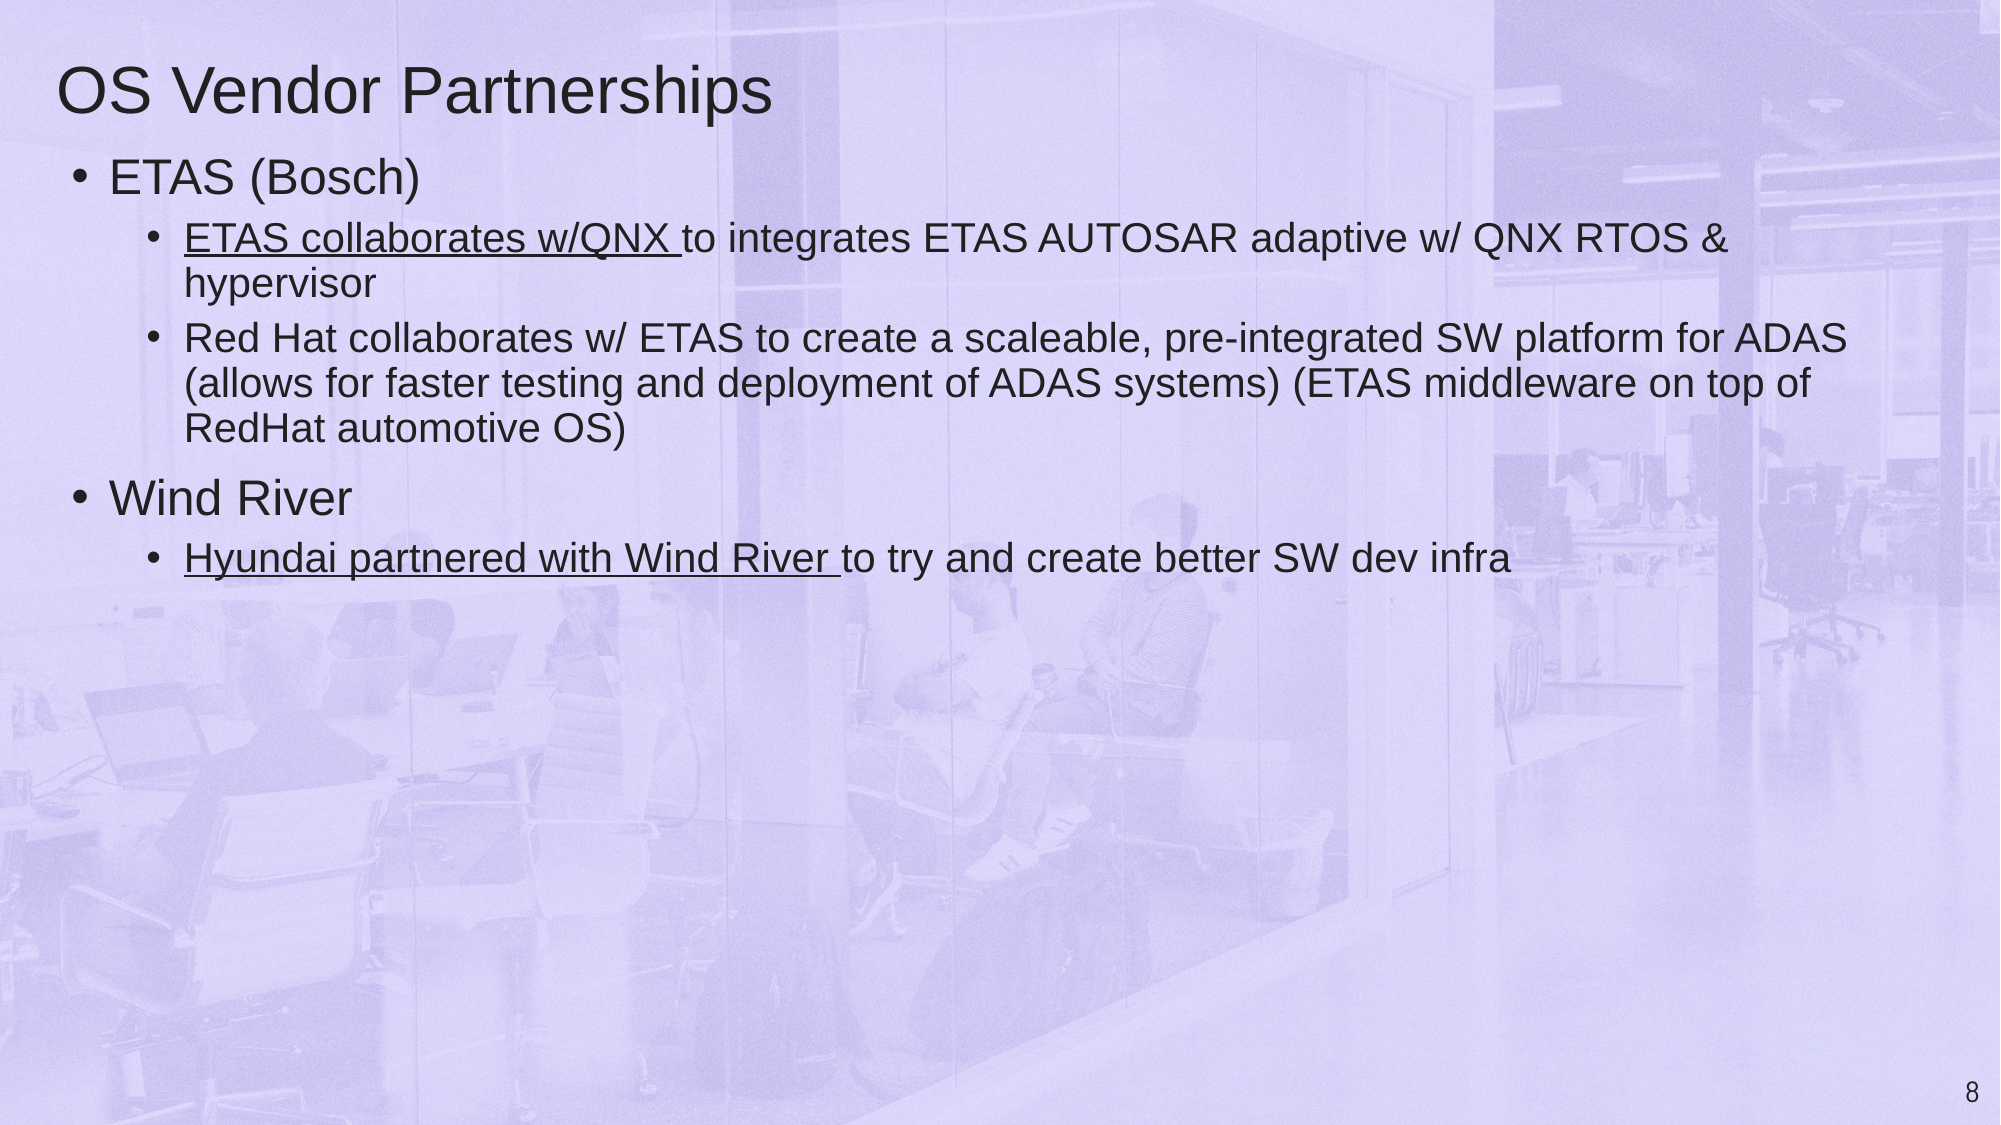

# OS Vendor Partnerships
ETAS (Bosch)
ETAS collaborates w/QNX to integrates ETAS AUTOSAR adaptive w/ QNX RTOS & hypervisor
Red Hat collaborates w/ ETAS to create a scaleable, pre-integrated SW platform for ADAS (allows for faster testing and deployment of ADAS systems) (ETAS middleware on top of RedHat automotive OS)
Wind River
Hyundai partnered with Wind River to try and create better SW dev infra

8